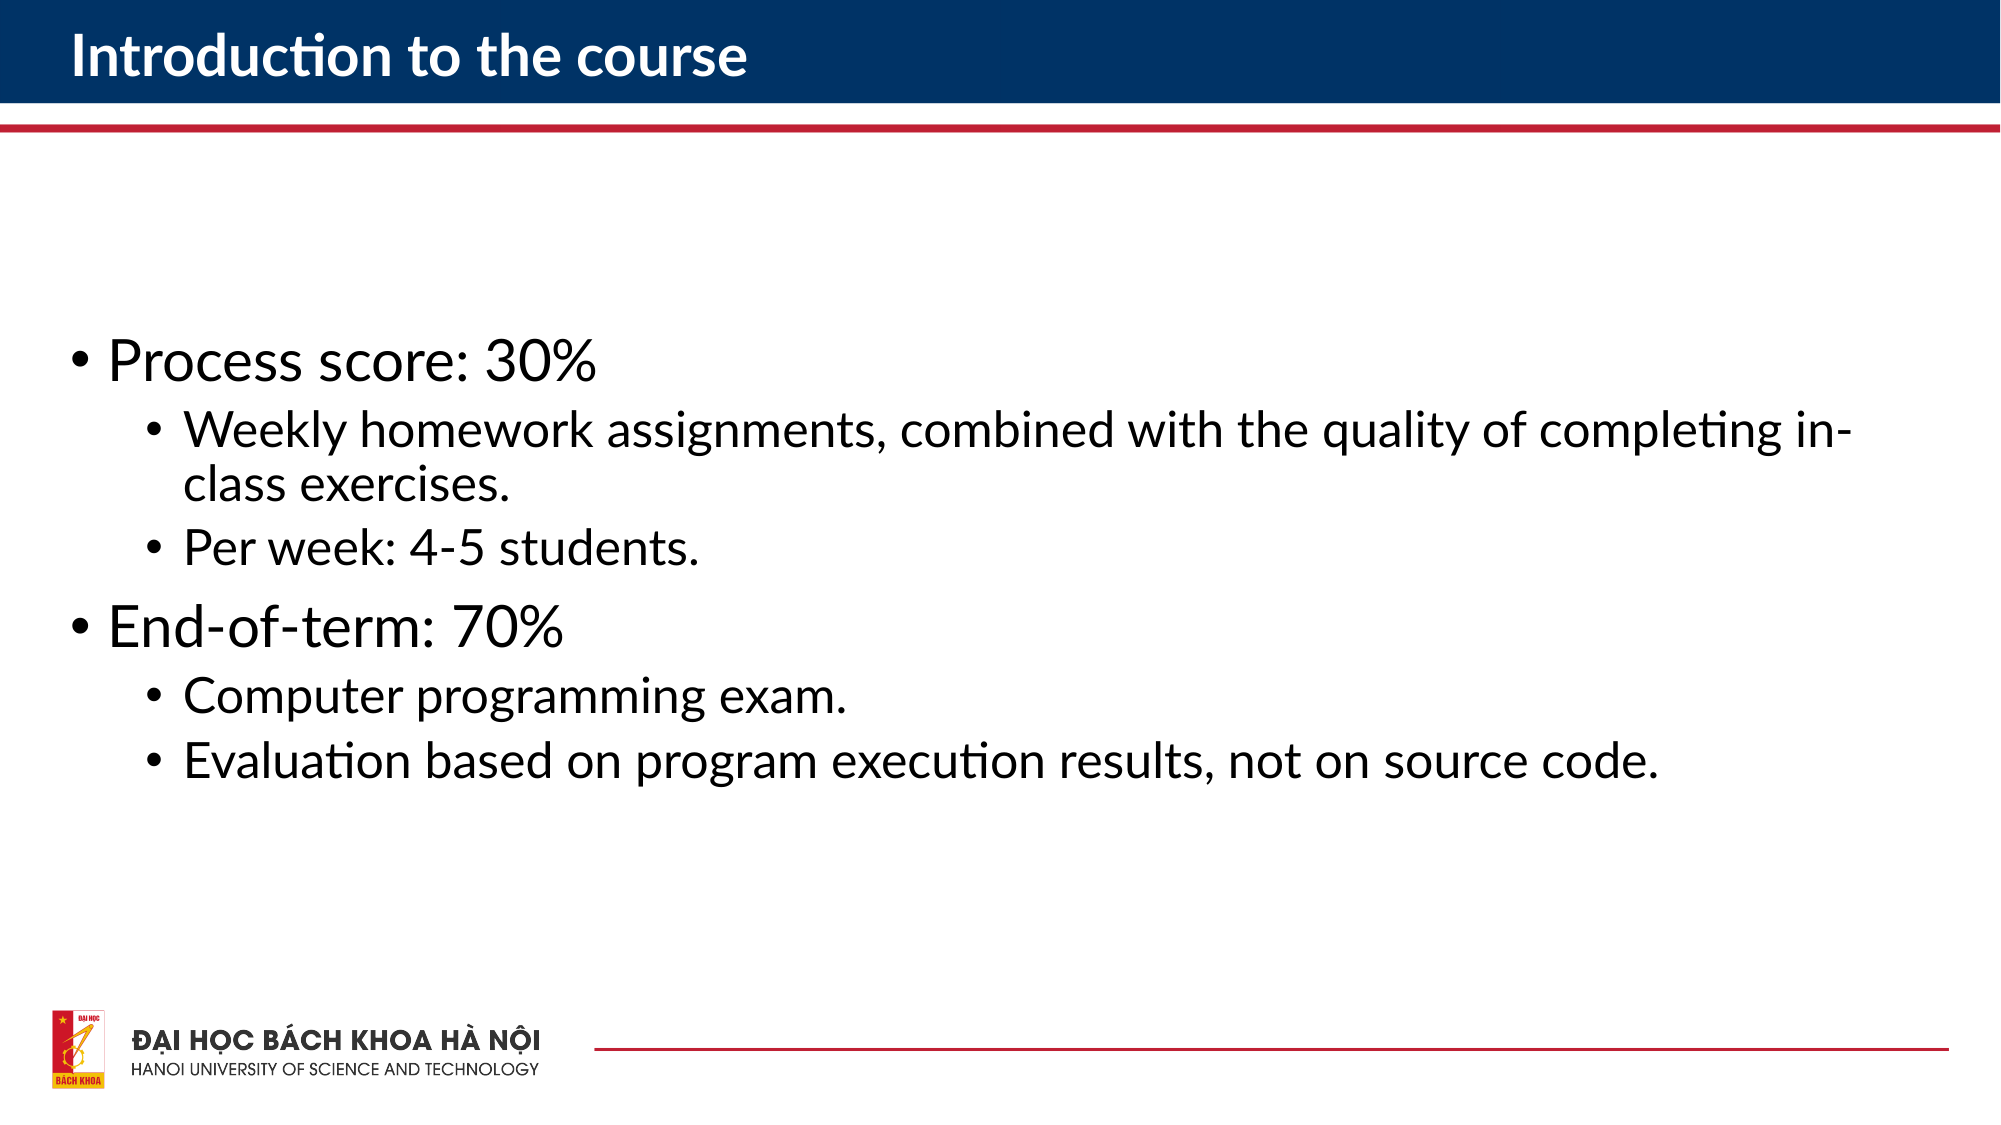

# Introduction to the course

Process score: 30%
Weekly homework assignments, combined with the quality of completing in-class exercises.
Per week: 4-5 students.
End-of-term: 70%
Computer programming exam.
Evaluation based on program execution results, not on source code.